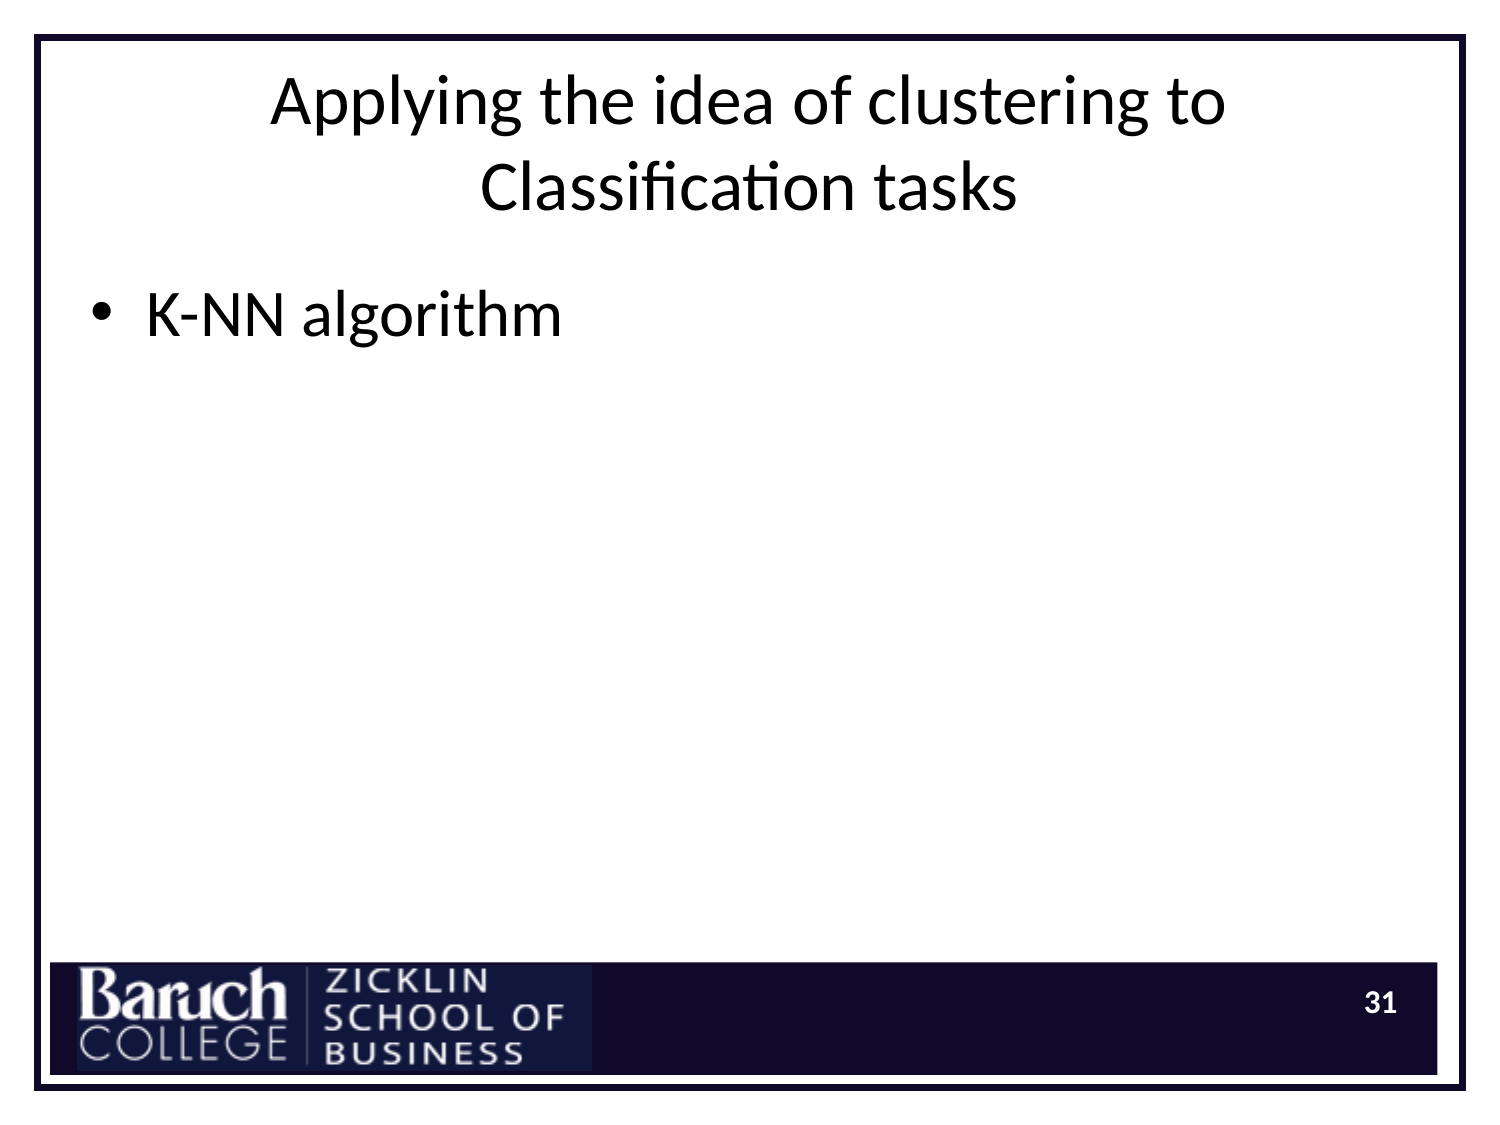

# Applying the idea of clustering to Classification tasks
K-NN algorithm
31